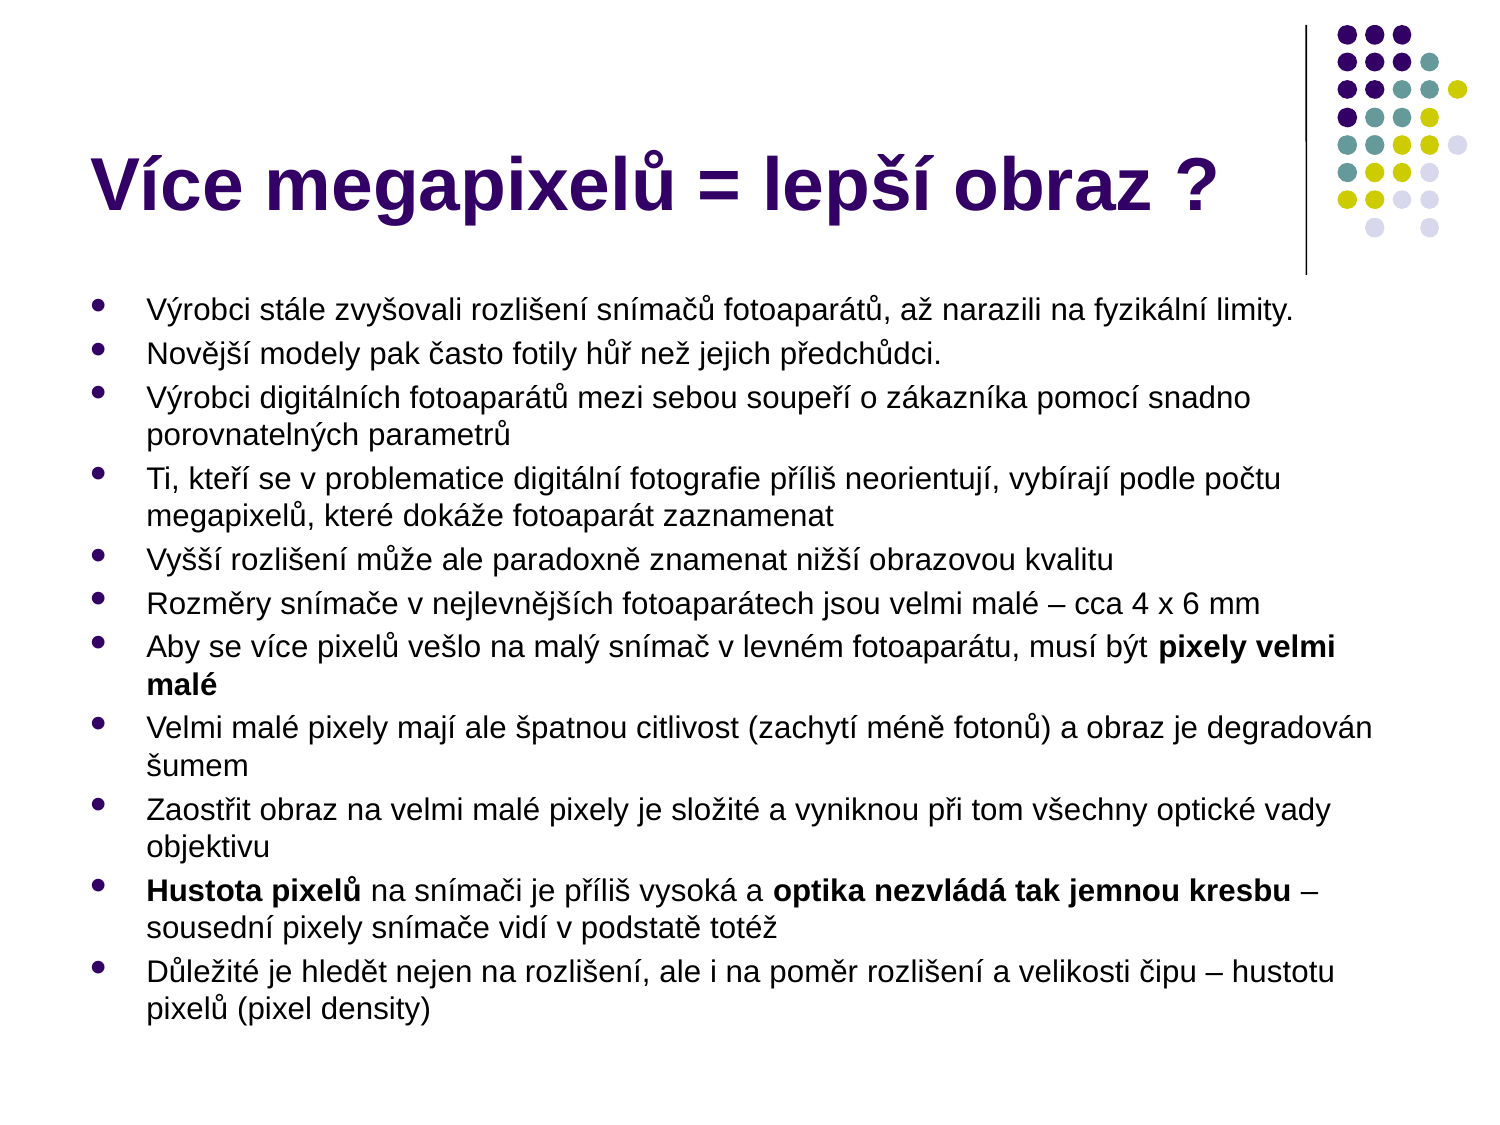

# Více megapixelů = lepší obraz ?
Výrobci stále zvyšovali rozlišení snímačů fotoaparátů, až narazili na fyzikální limity.
Novější modely pak často fotily hůř než jejich předchůdci.
Výrobci digitálních fotoaparátů mezi sebou soupeří o zákazníka pomocí snadno porovnatelných parametrů
Ti, kteří se v problematice digitální fotografie příliš neorientují, vybírají podle počtu megapixelů, které dokáže fotoaparát zaznamenat
Vyšší rozlišení může ale paradoxně znamenat nižší obrazovou kvalitu
Rozměry snímače v nejlevnějších fotoaparátech jsou velmi malé – cca 4 x 6 mm
Aby se více pixelů vešlo na malý snímač v levném fotoaparátu, musí být pixely velmi malé
Velmi malé pixely mají ale špatnou citlivost (zachytí méně fotonů) a obraz je degradován šumem
Zaostřit obraz na velmi malé pixely je složité a vyniknou při tom všechny optické vady objektivu
Hustota pixelů na snímači je příliš vysoká a optika nezvládá tak jemnou kresbu – sousední pixely snímače vidí v podstatě totéž
Důležité je hledět nejen na rozlišení, ale i na poměr rozlišení a velikosti čipu – hustotu pixelů (pixel density)